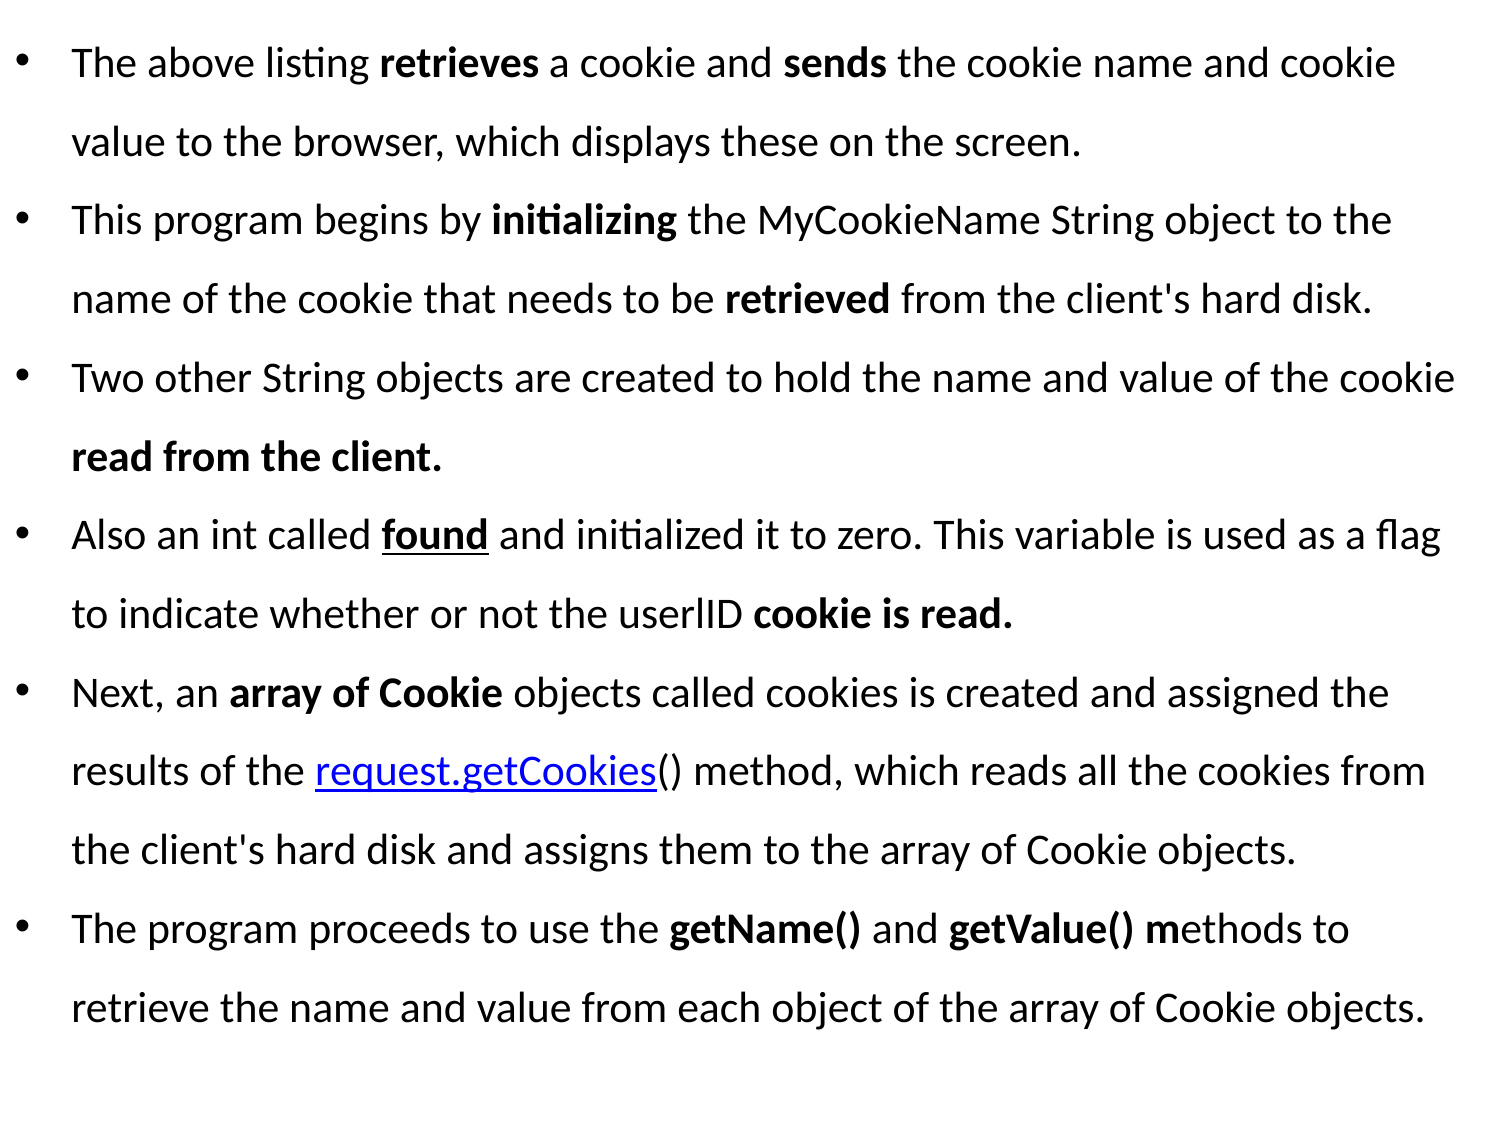

The above listing retrieves a cookie and sends the cookie name and cookie value to the browser, which displays these on the screen.
This program begins by initializing the MyCookieName String object to the name of the cookie that needs to be retrieved from the client's hard disk.
Two other String objects are created to hold the name and value of the cookie read from the client.
Also an int called found and initialized it to zero. This variable is used as a flag to indicate whether or not the userlID cookie is read.
Next, an array of Cookie objects called cookies is created and assigned the results of the request.getCookies() method, which reads all the cookies from the client's hard disk and assigns them to the array of Cookie objects.
The program proceeds to use the getName() and getValue() methods to retrieve the name and value from each object of the array of Cookie objects.